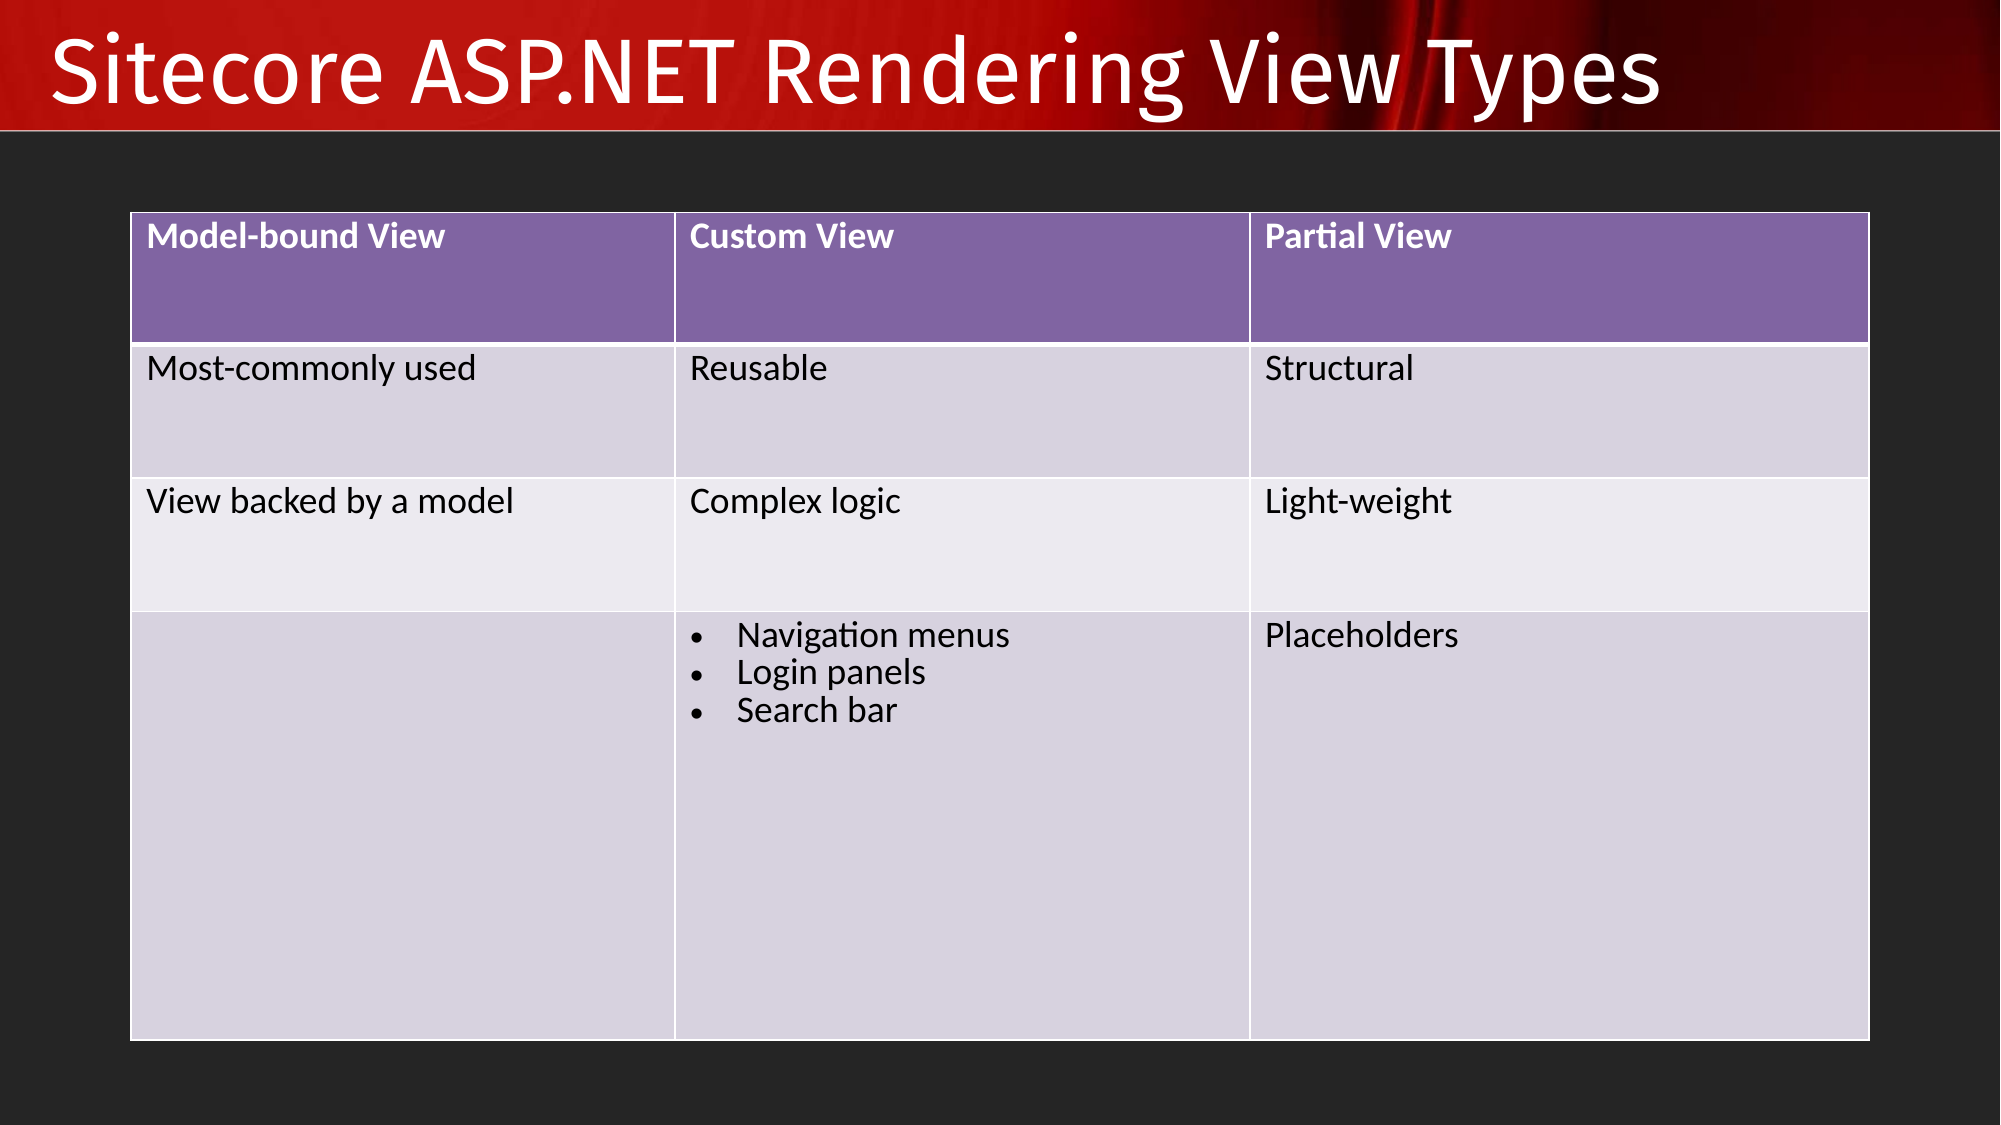

# Sitecore ASP.NET Rendering View Types
| Model-bound View | Custom View | Partial View |
| --- | --- | --- |
| Most-commonly used | Reusable | Structural |
| View backed by a model | Complex logic | Light-weight |
|  | Navigation menus Login panels Search bar | Placeholders |